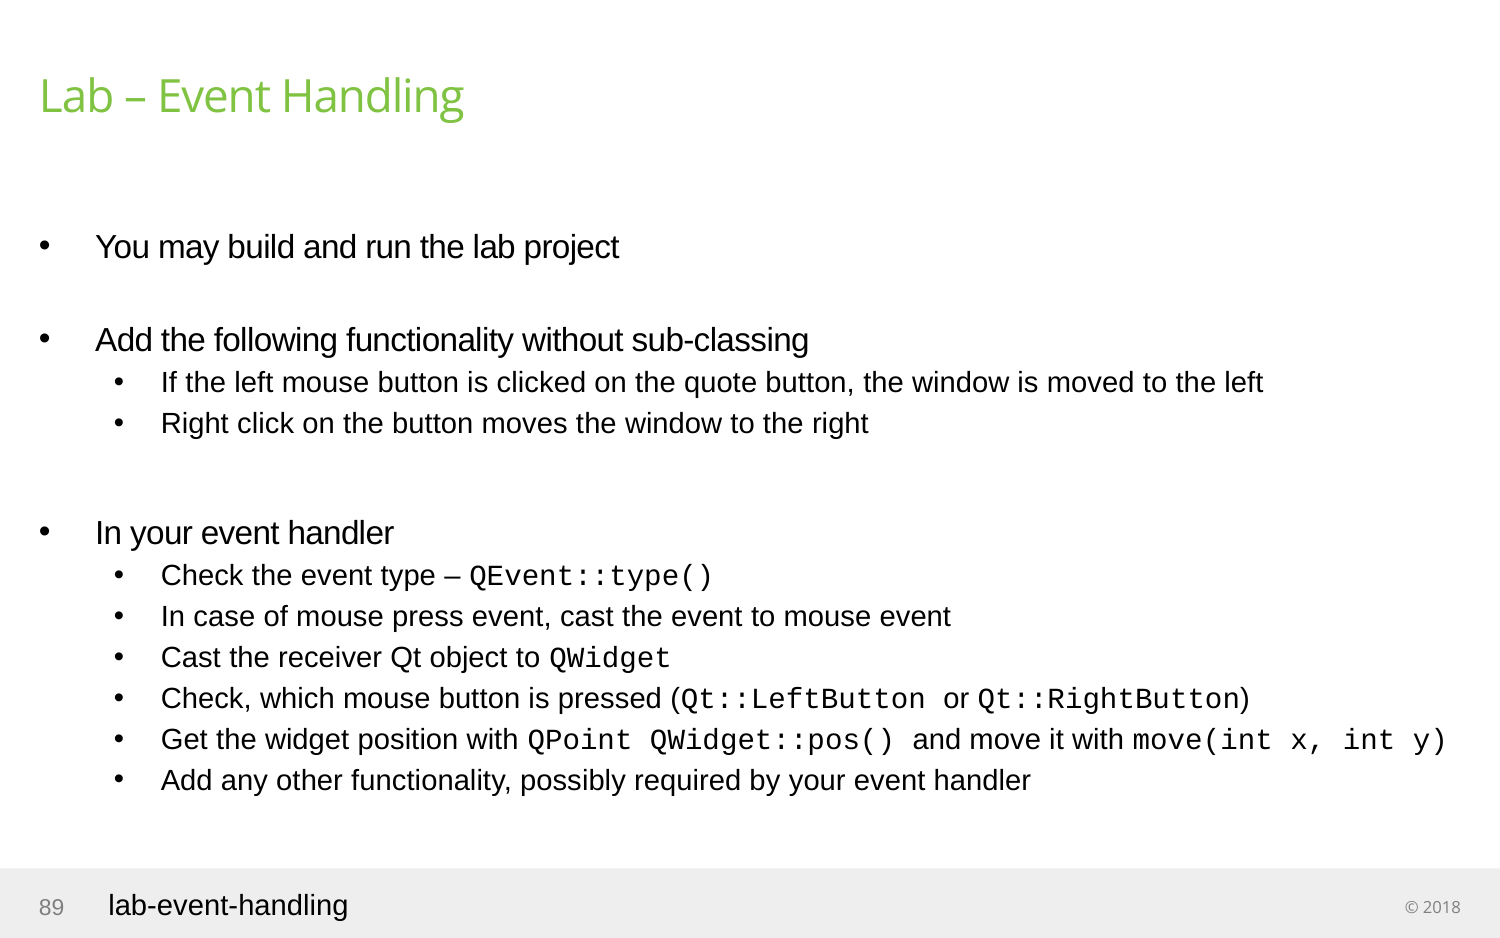

# Lab – Event Handling
You may build and run the lab project

Add the following functionality without sub-classing
If the left mouse button is clicked on the quote button, the window is moved to the left
Right click on the button moves the window to the right

In your event handler
Check the event type – QEvent::type()
In case of mouse press event, cast the event to mouse event
Cast the receiver Qt object to QWidget
Check, which mouse button is pressed (Qt::LeftButton or Qt::RightButton)
Get the widget position with QPoint QWidget::pos() and move it with move(int x, int y)
Add any other functionality, possibly required by your event handler

89
lab-event-handling
© 2018